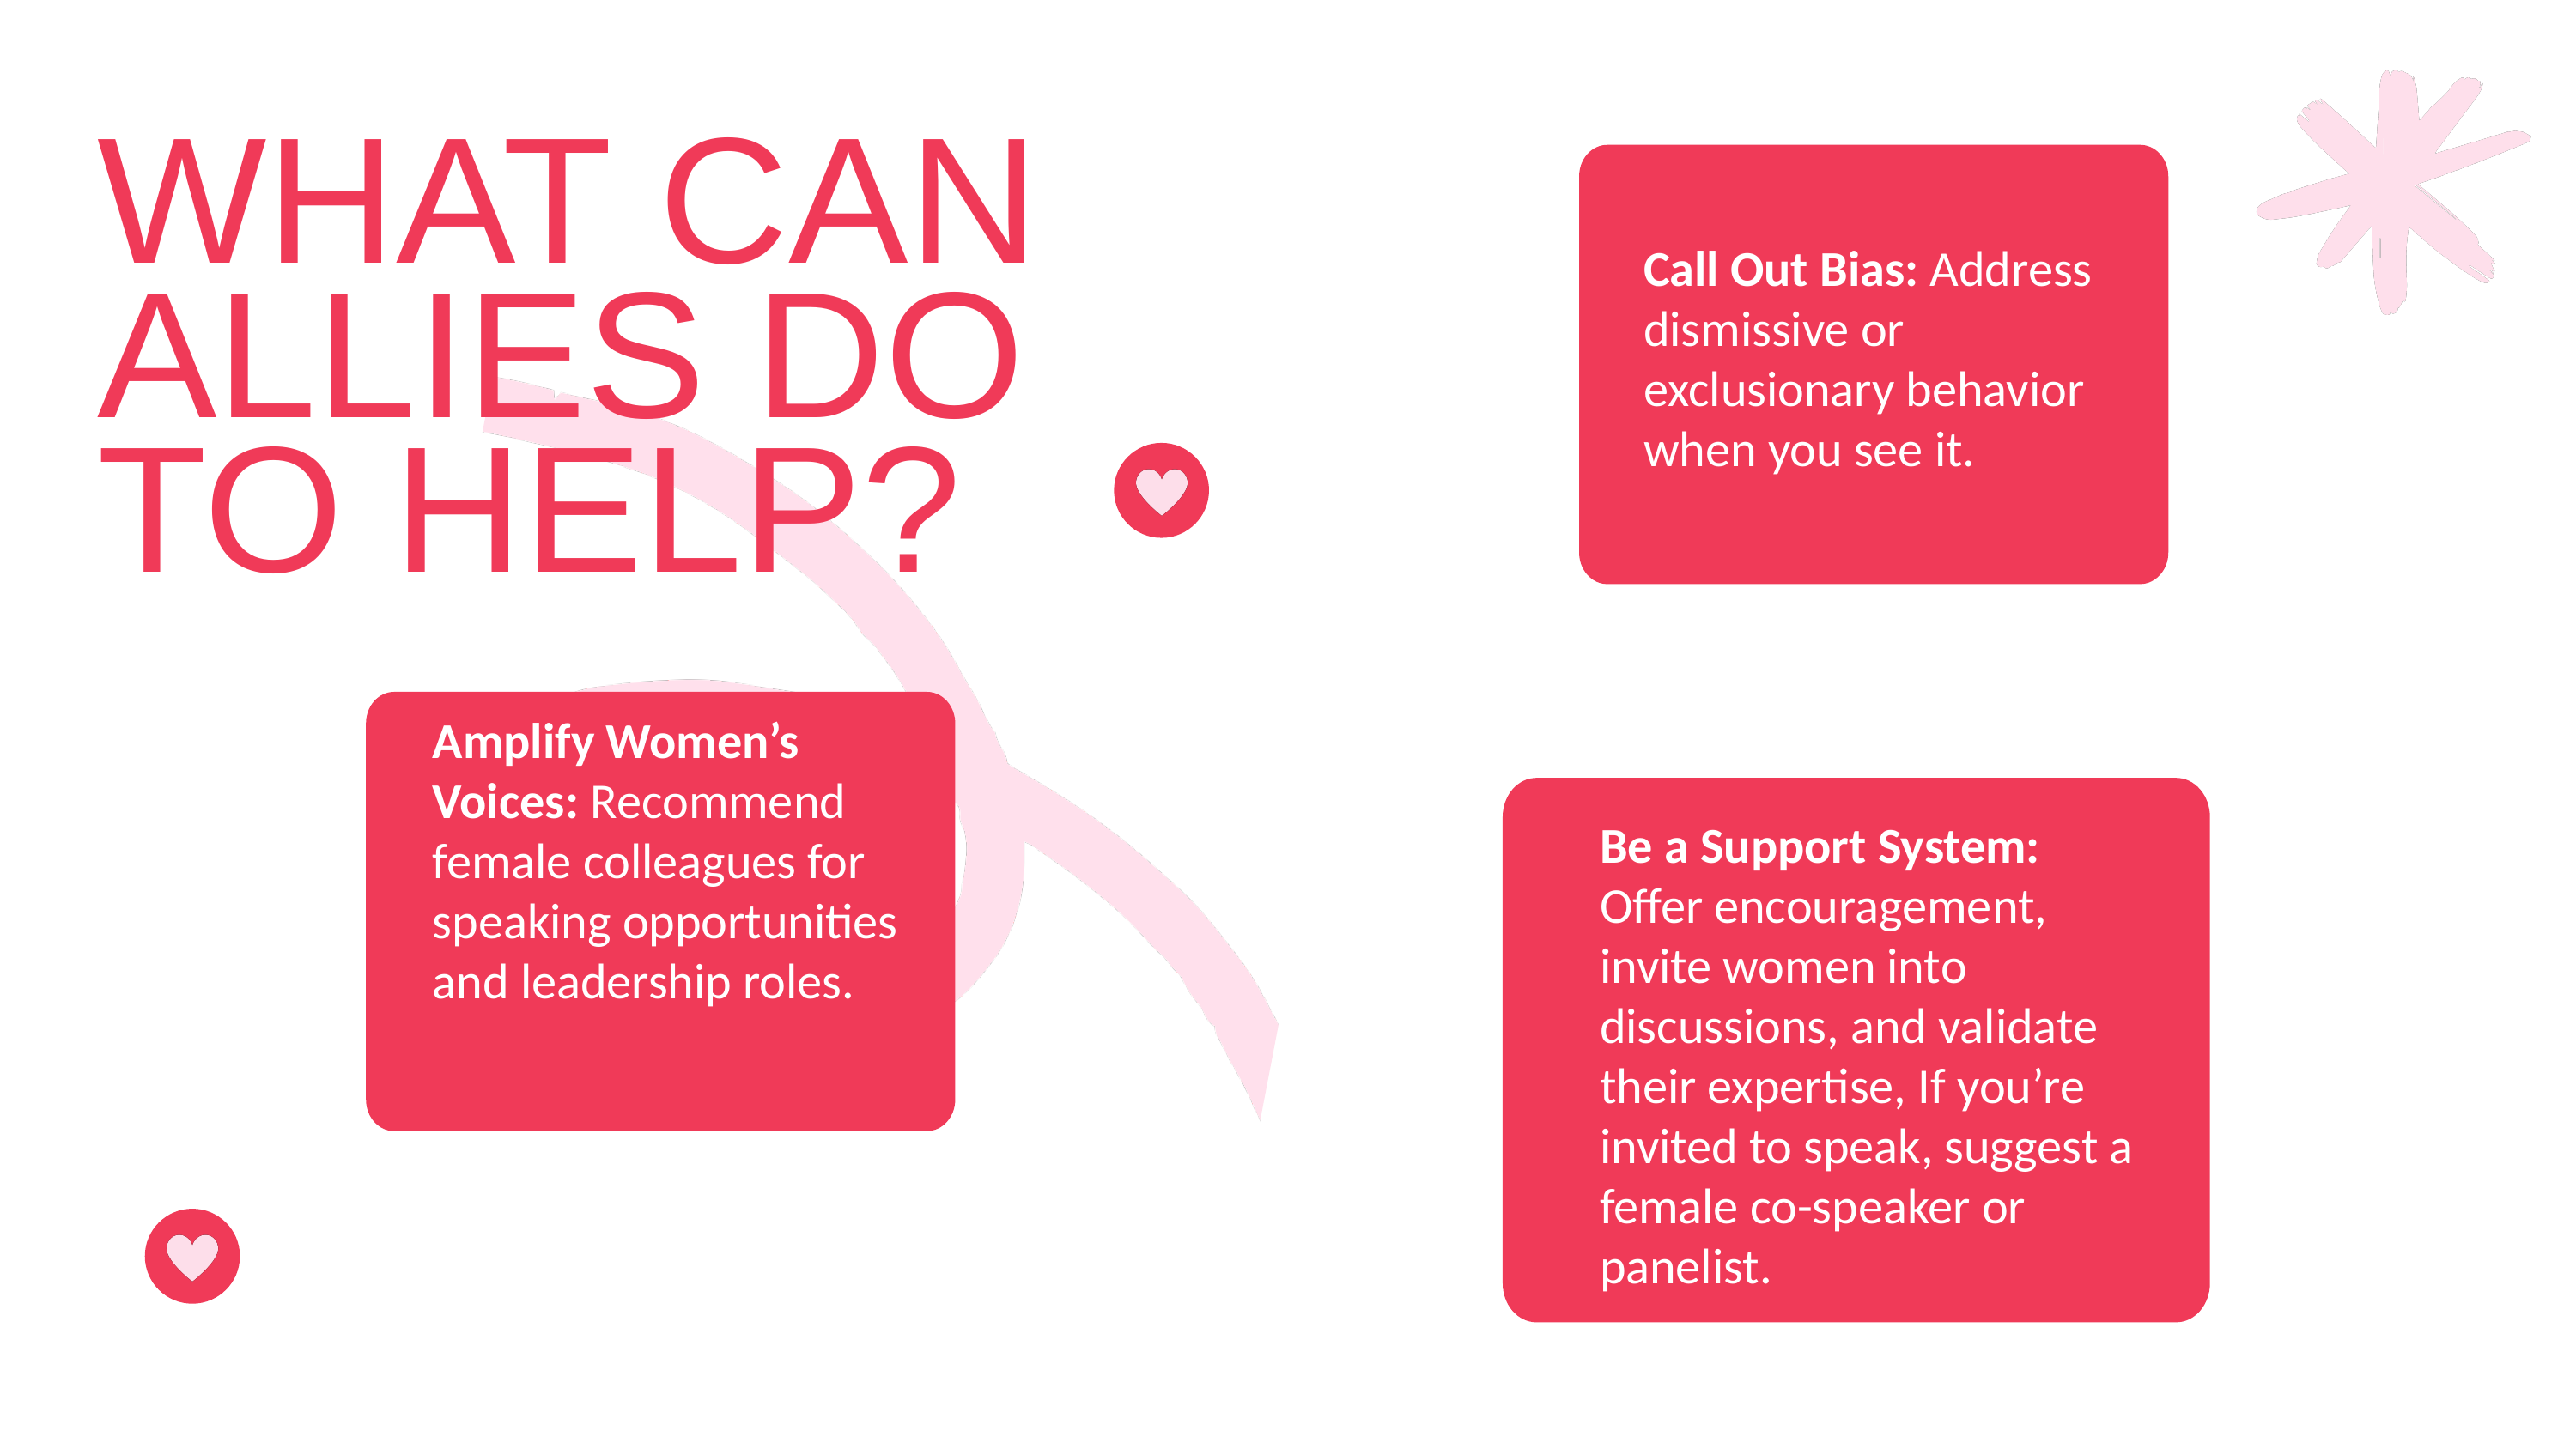

WHAT CAN ALLIES DO TO HELP?

Call Out Bias: Address dismissive or exclusionary behavior when you see it.

Amplify Women’s Voices: Recommend female colleagues for speaking opportunities and leadership roles.

Be a Support System: Offer encouragement, invite women into discussions, and validate their expertise, If you’re invited to speak, suggest a female co-speaker or panelist.